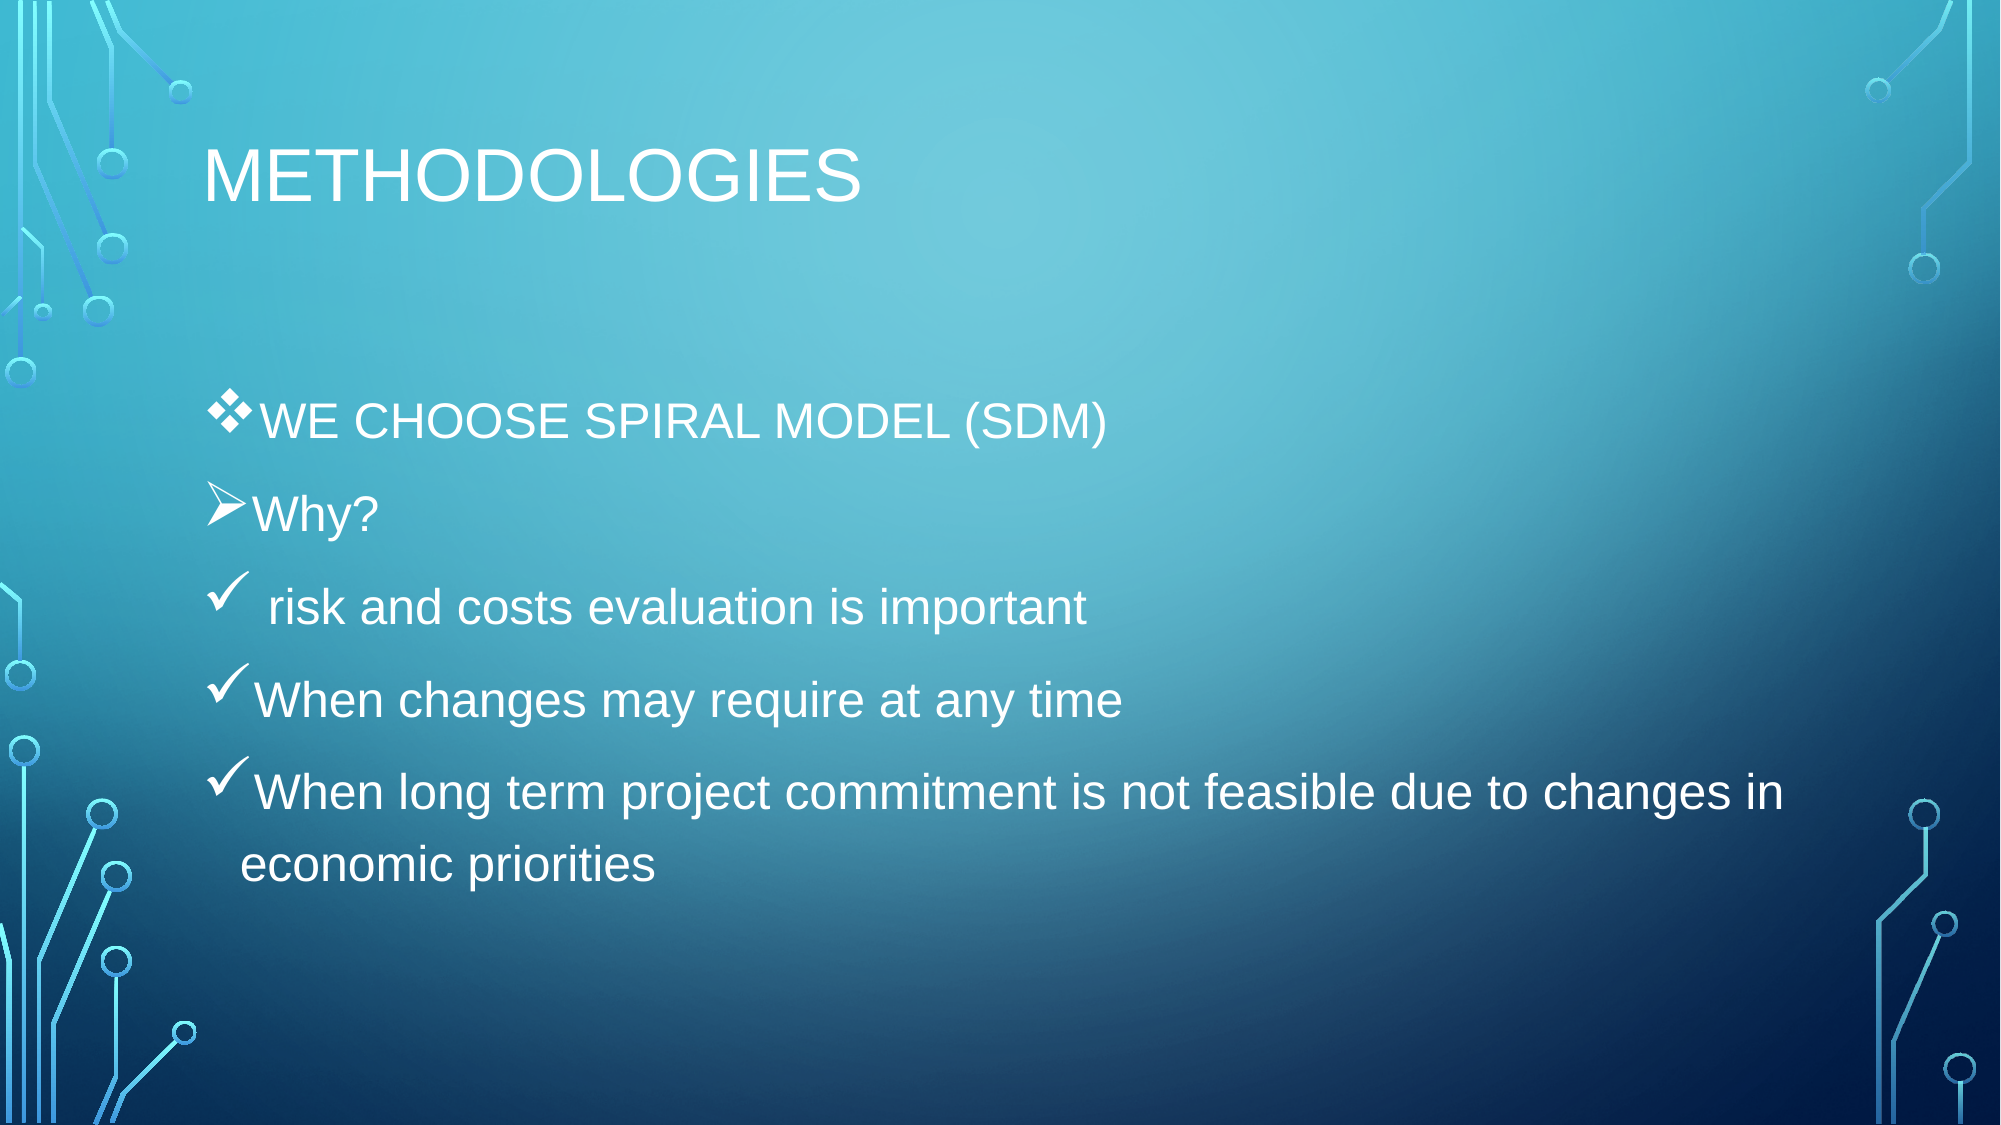

# Methodologies
WE CHOOSE SPIRAL MODEL (SDM)
Why?
 risk and costs evaluation is important
When changes may require at any time
When long term project commitment is not feasible due to changes in economic priorities